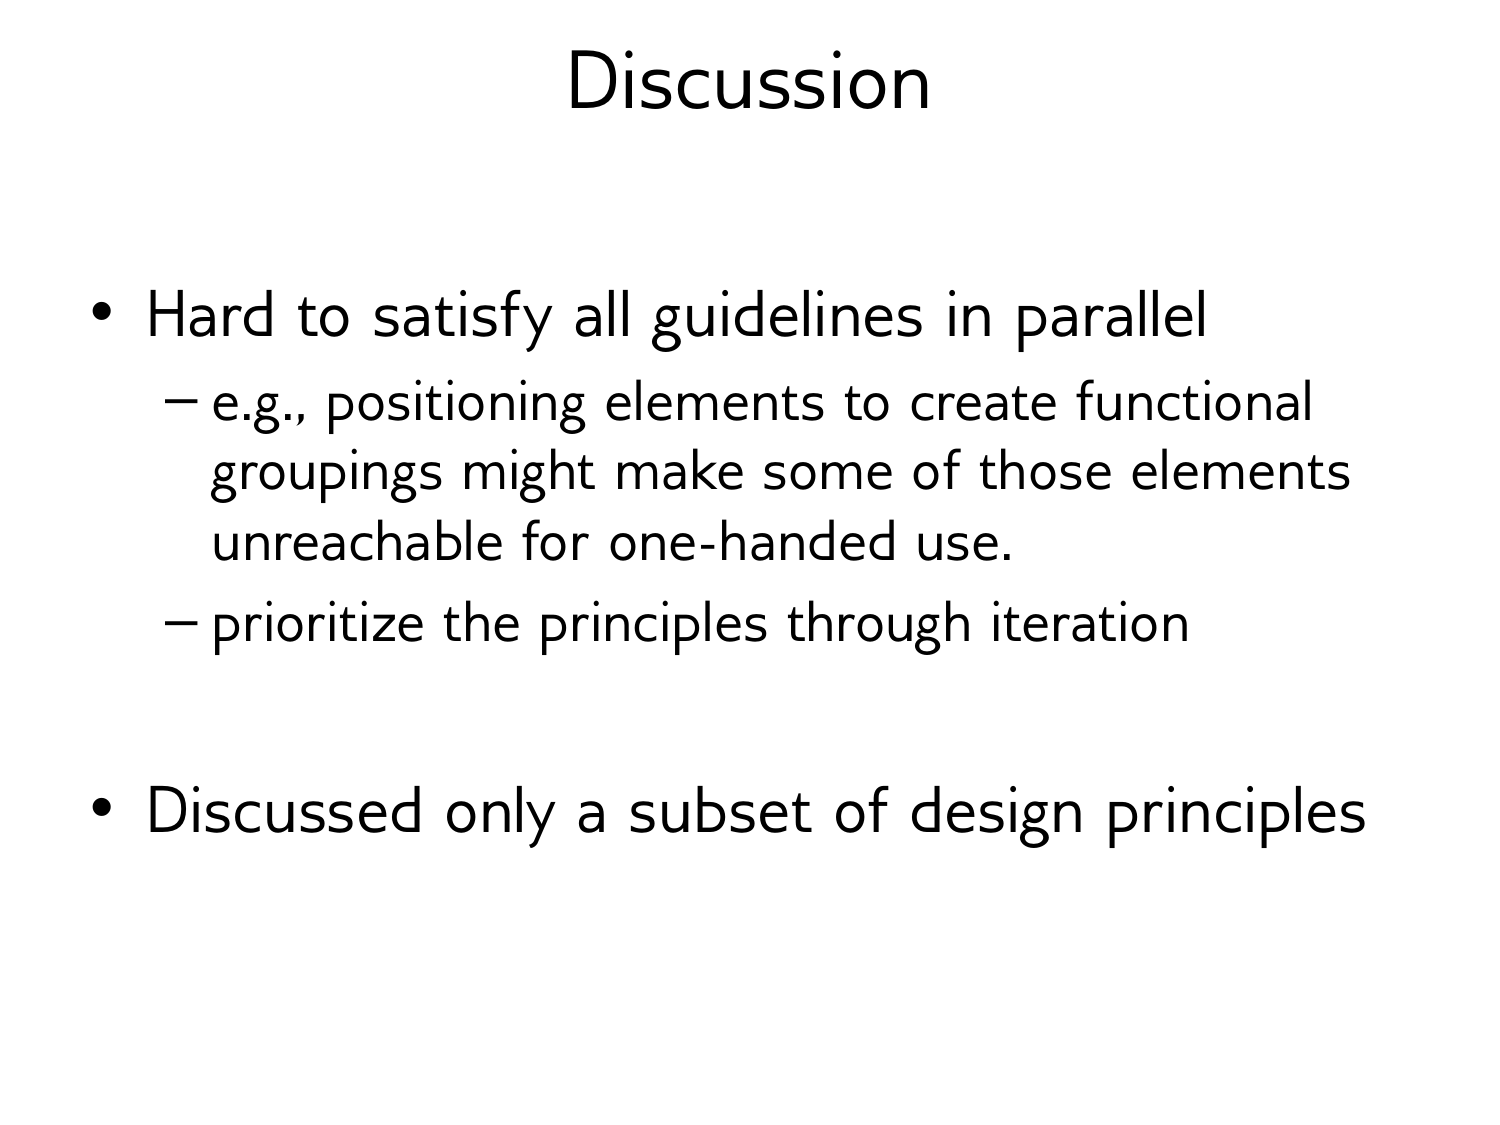

# Discussion
Hard to satisfy all guidelines in parallel
e.g., positioning elements to create functional groupings might make some of those elements unreachable for one-handed use.
prioritize the principles through iteration

Discussed only a subset of design principles